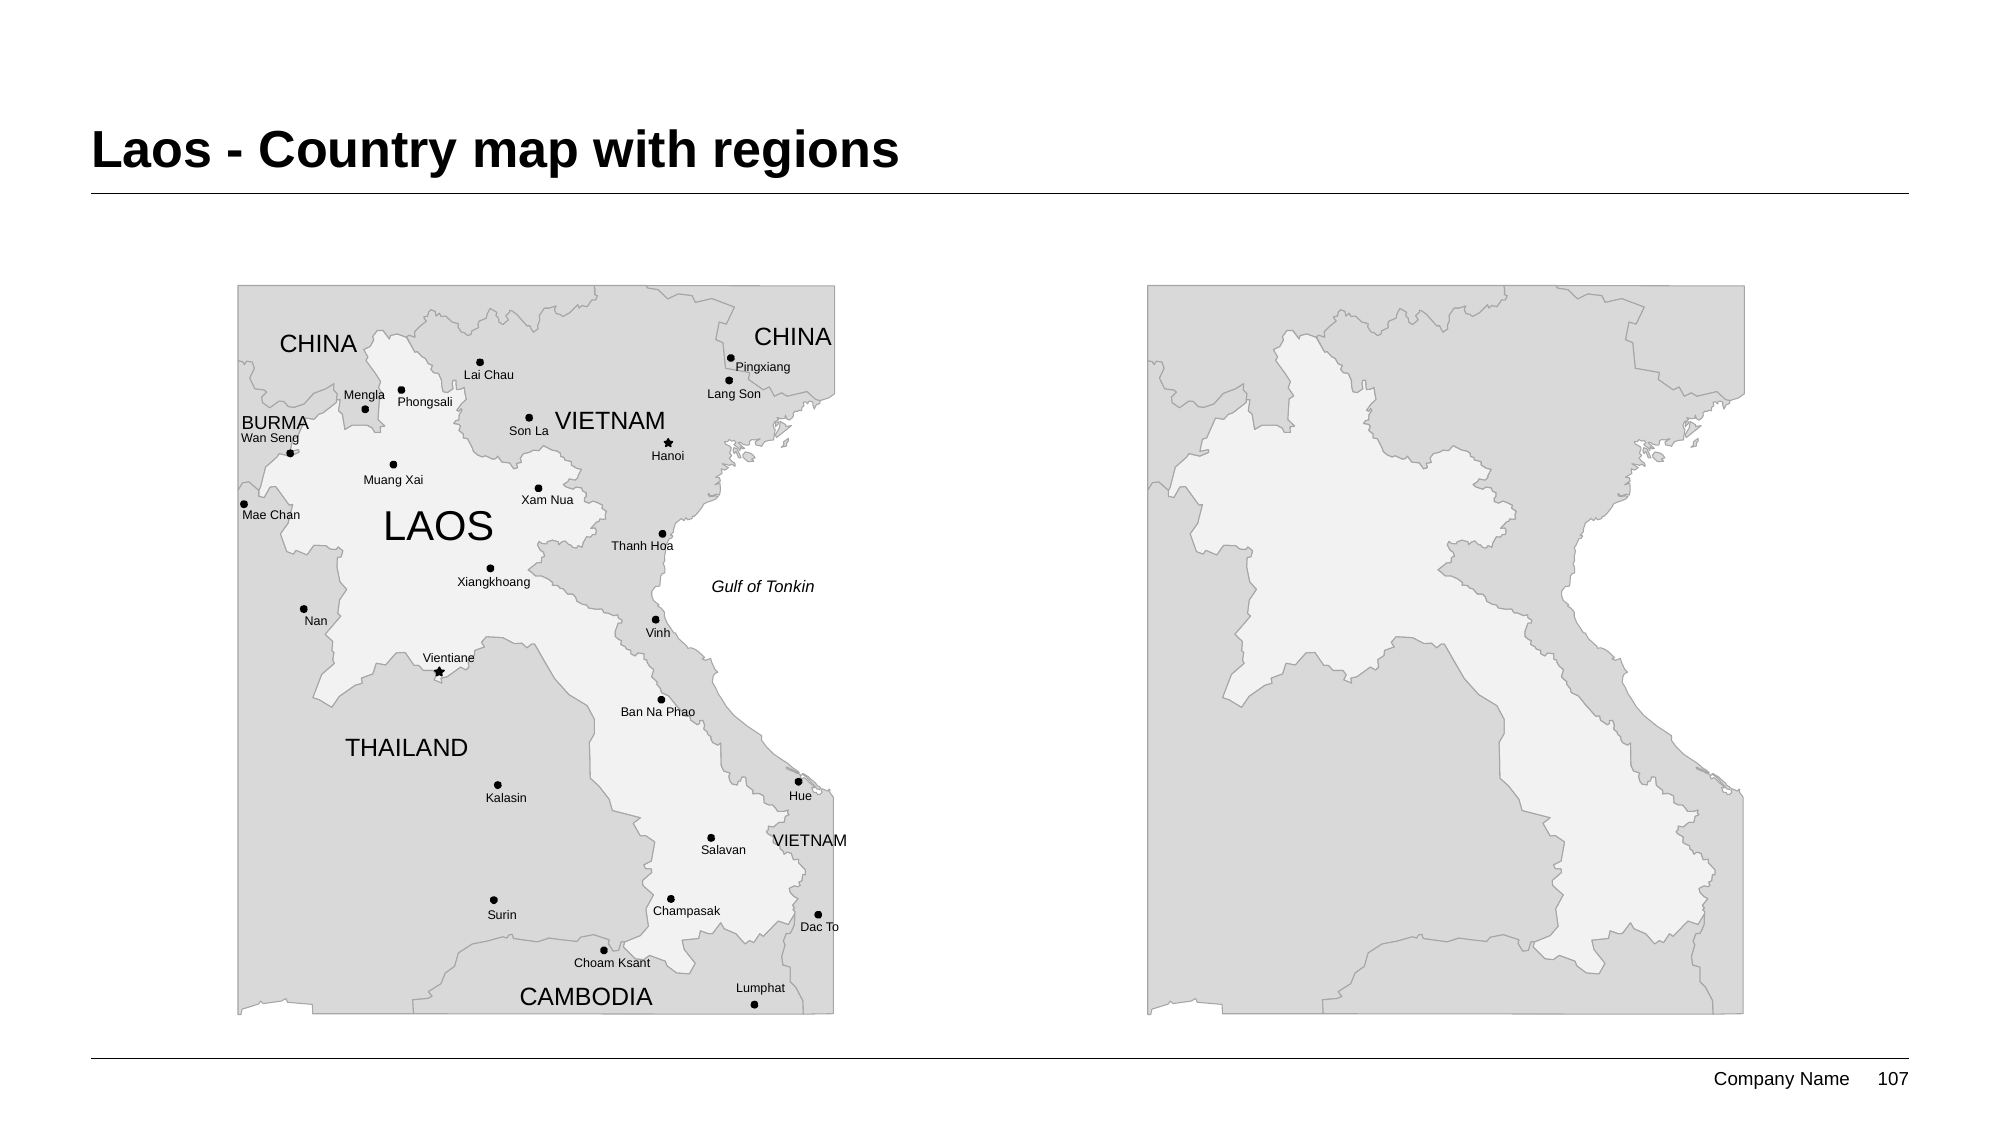

# Laos - Country map with regions

CHINA
CHINA

Pingxiang

Lai Chau

Lang Son

Mengla
Phongsali
VIETNAM

BURMA

Son La
Wan Seng

Hanoi

Muang Xai

Xam Nua
LAOS

Mae Chan

Thanh Hoa

Xiangkhoang
Gulf of Tonkin

Nan

Vinh
Vientiane

Ban Na Phao
THAILAND

Hue
Kalasin
VIETNAM

Salavan

Champasak
Surin

Dac To

Choam Ksant
CAMBODIA
Lumphat